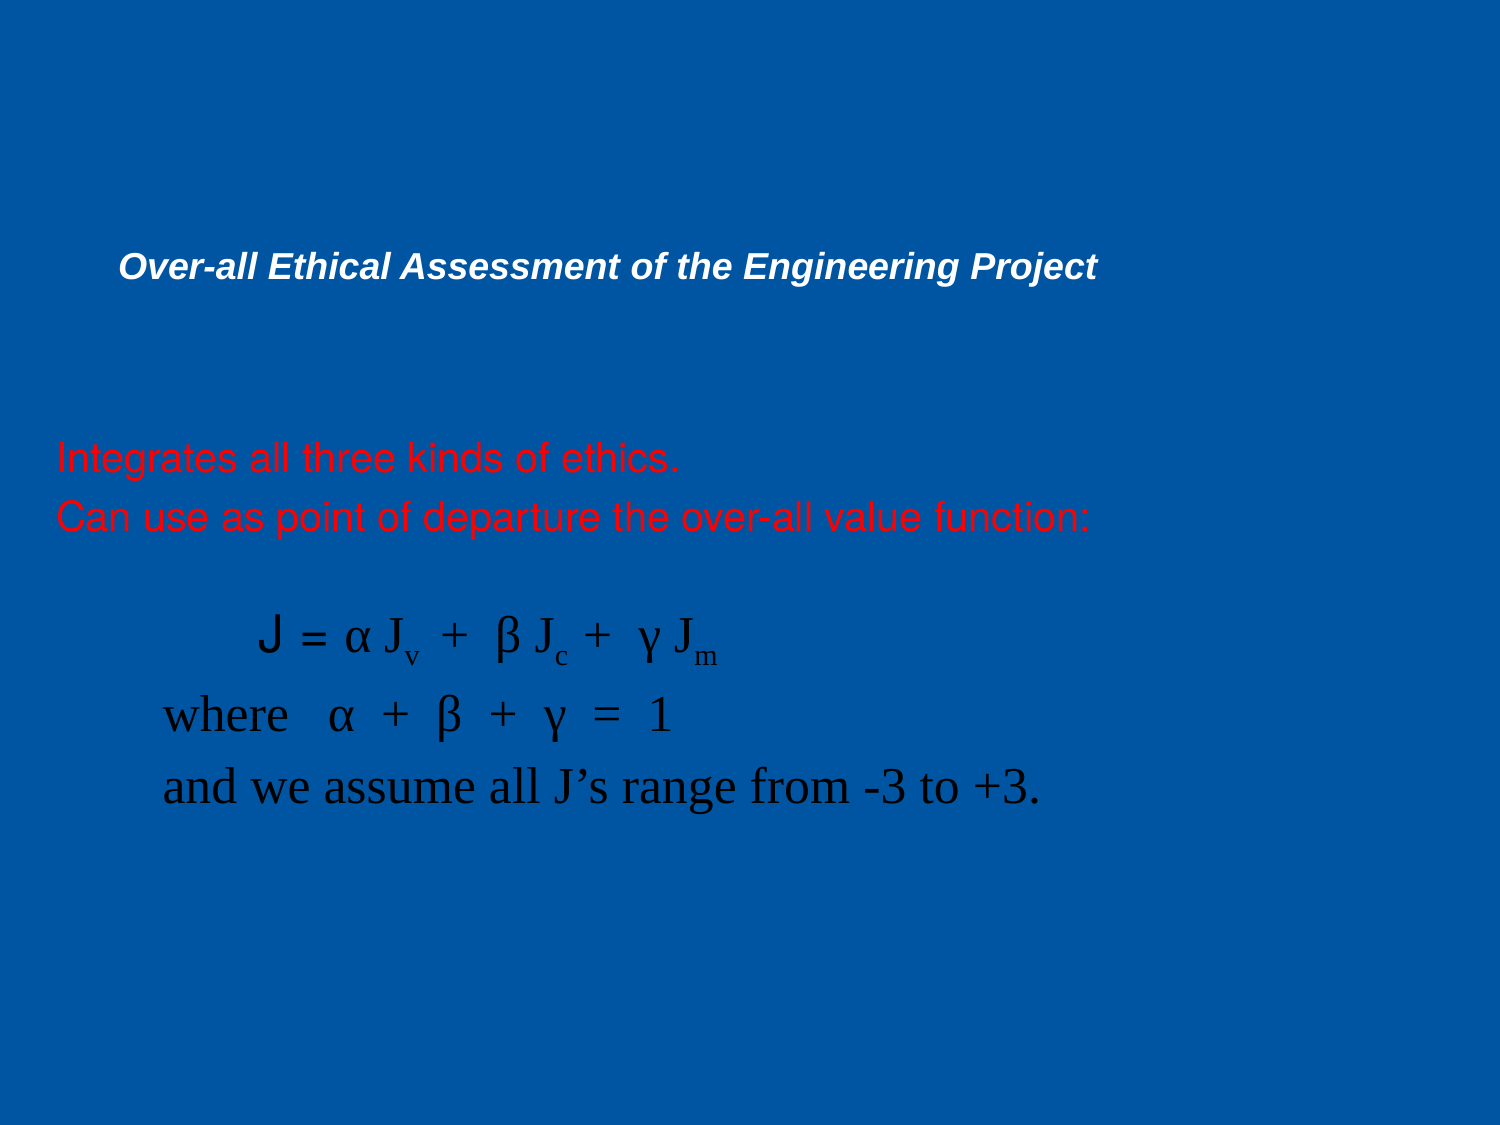

# Over-all Ethical Assessment of the Engineering Project

Integrates all three kinds of ethics.
Can use as point of departure the over-all value function:

              J = α Jv  +  β Jc  +  γ Jm
	where   α  +  β  +  γ  =  1
	and we assume all J’s range from -3 to +3.